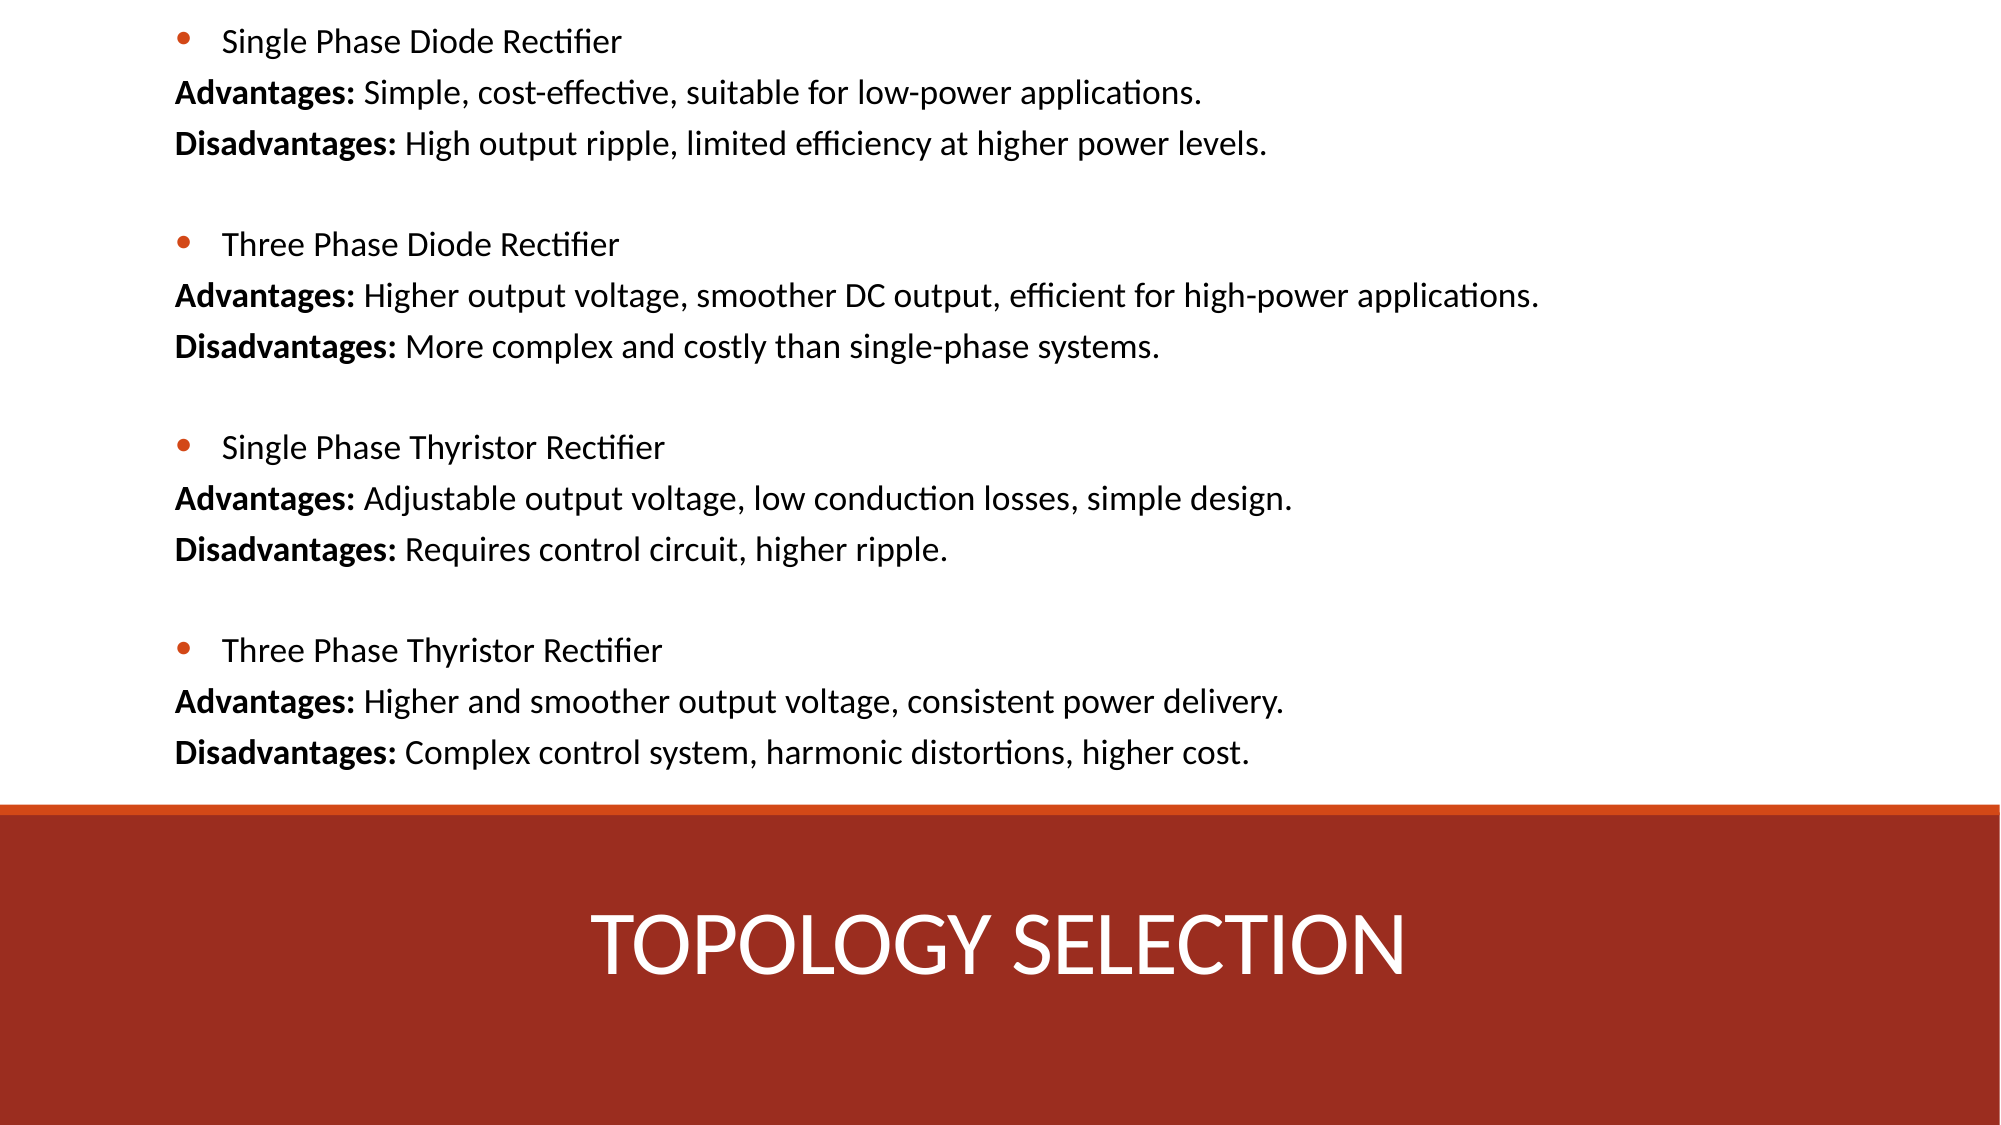

Single Phase Diode Rectifier
Advantages: Simple, cost-effective, suitable for low-power applications.
Disadvantages: High output ripple, limited efficiency at higher power levels.

Three Phase Diode Rectifier
Advantages: Higher output voltage, smoother DC output, efficient for high-power applications.
Disadvantages: More complex and costly than single-phase systems.

Single Phase Thyristor Rectifier
Advantages: Adjustable output voltage, low conduction losses, simple design.
Disadvantages: Requires control circuit, higher ripple.

Three Phase Thyristor Rectifier
Advantages: Higher and smoother output voltage, consistent power delivery.
Disadvantages: Complex control system, harmonic distortions, higher cost.

TOPOLOGY SELECTION